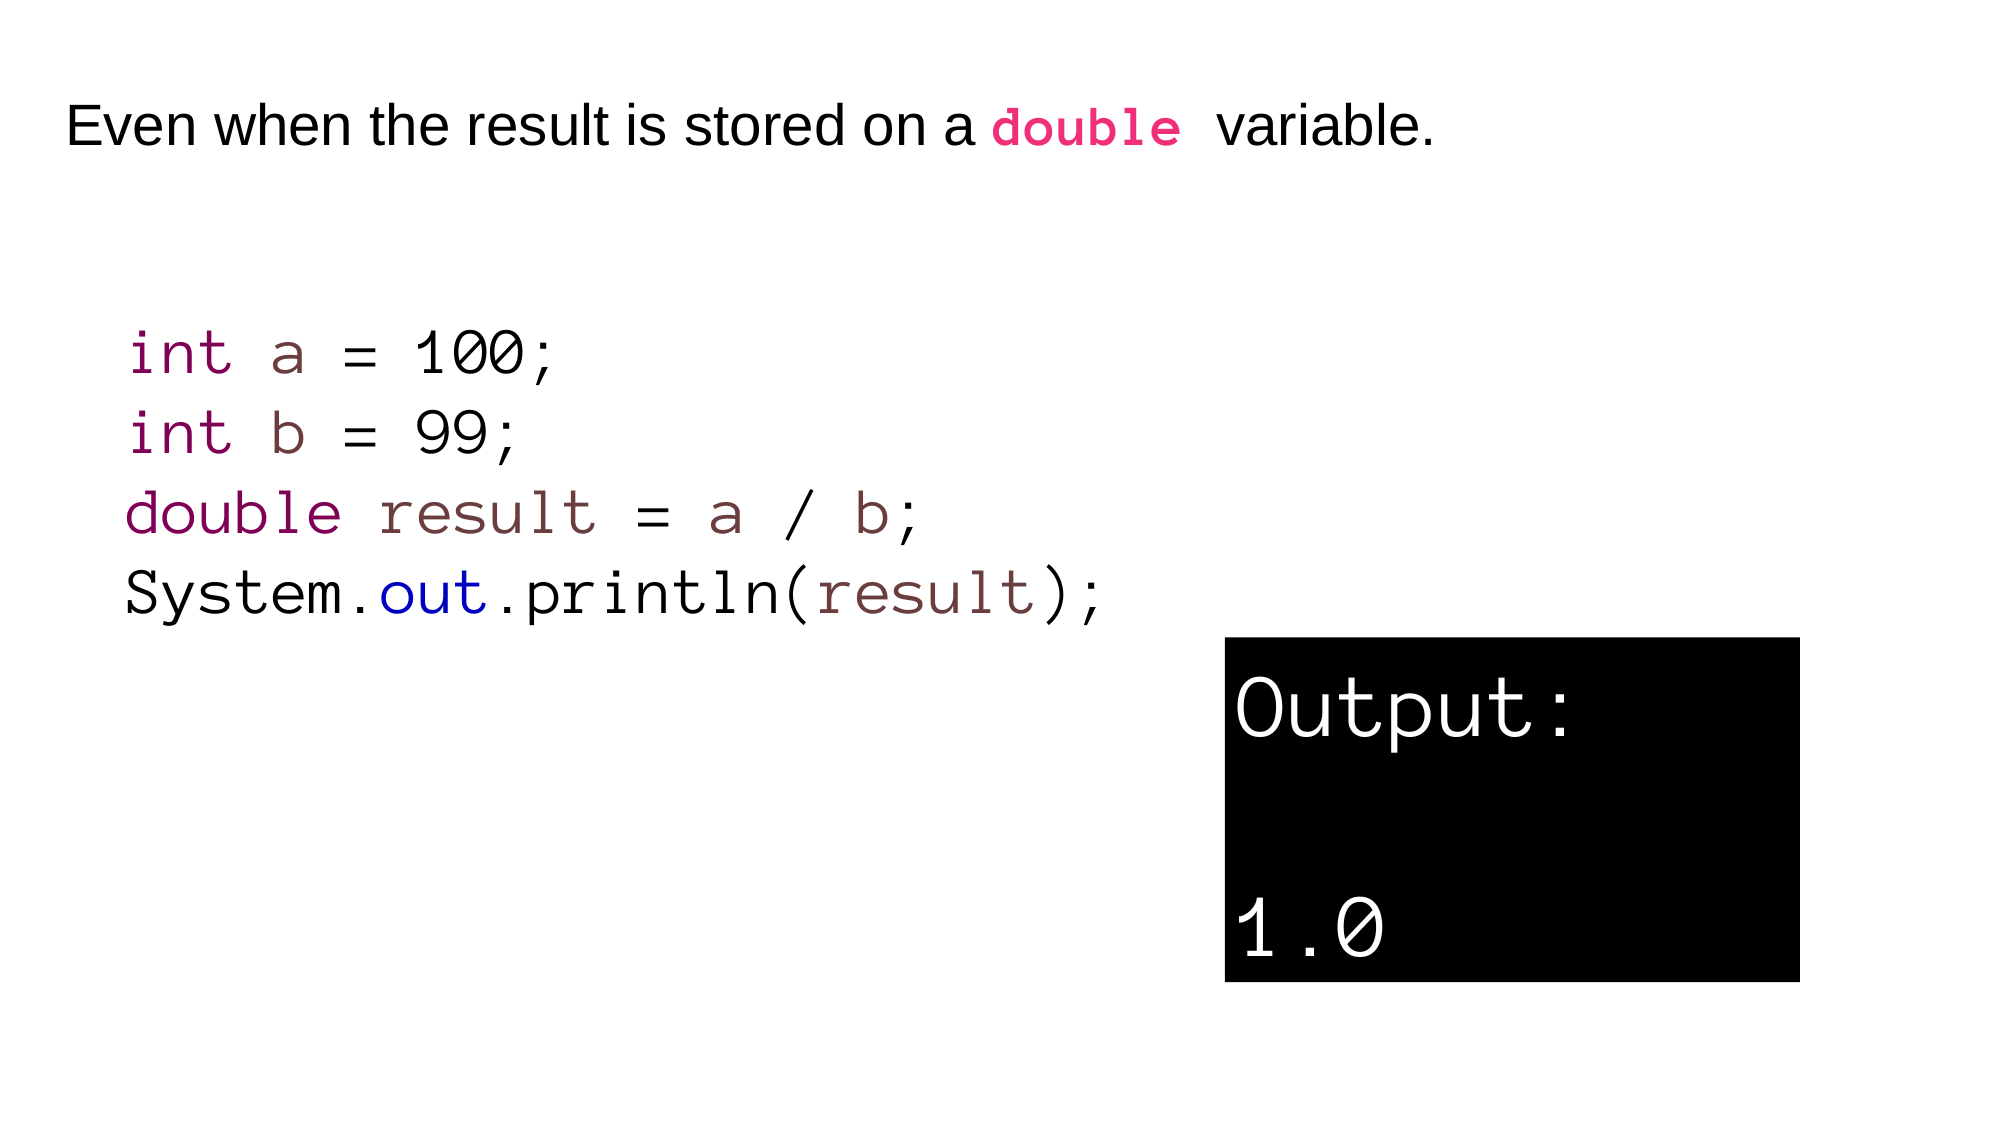

Even when the result is stored on a double variable.

int a = 100;
int b = 99;
double result = a / b;
System.out.println(result);
Output:

1.0